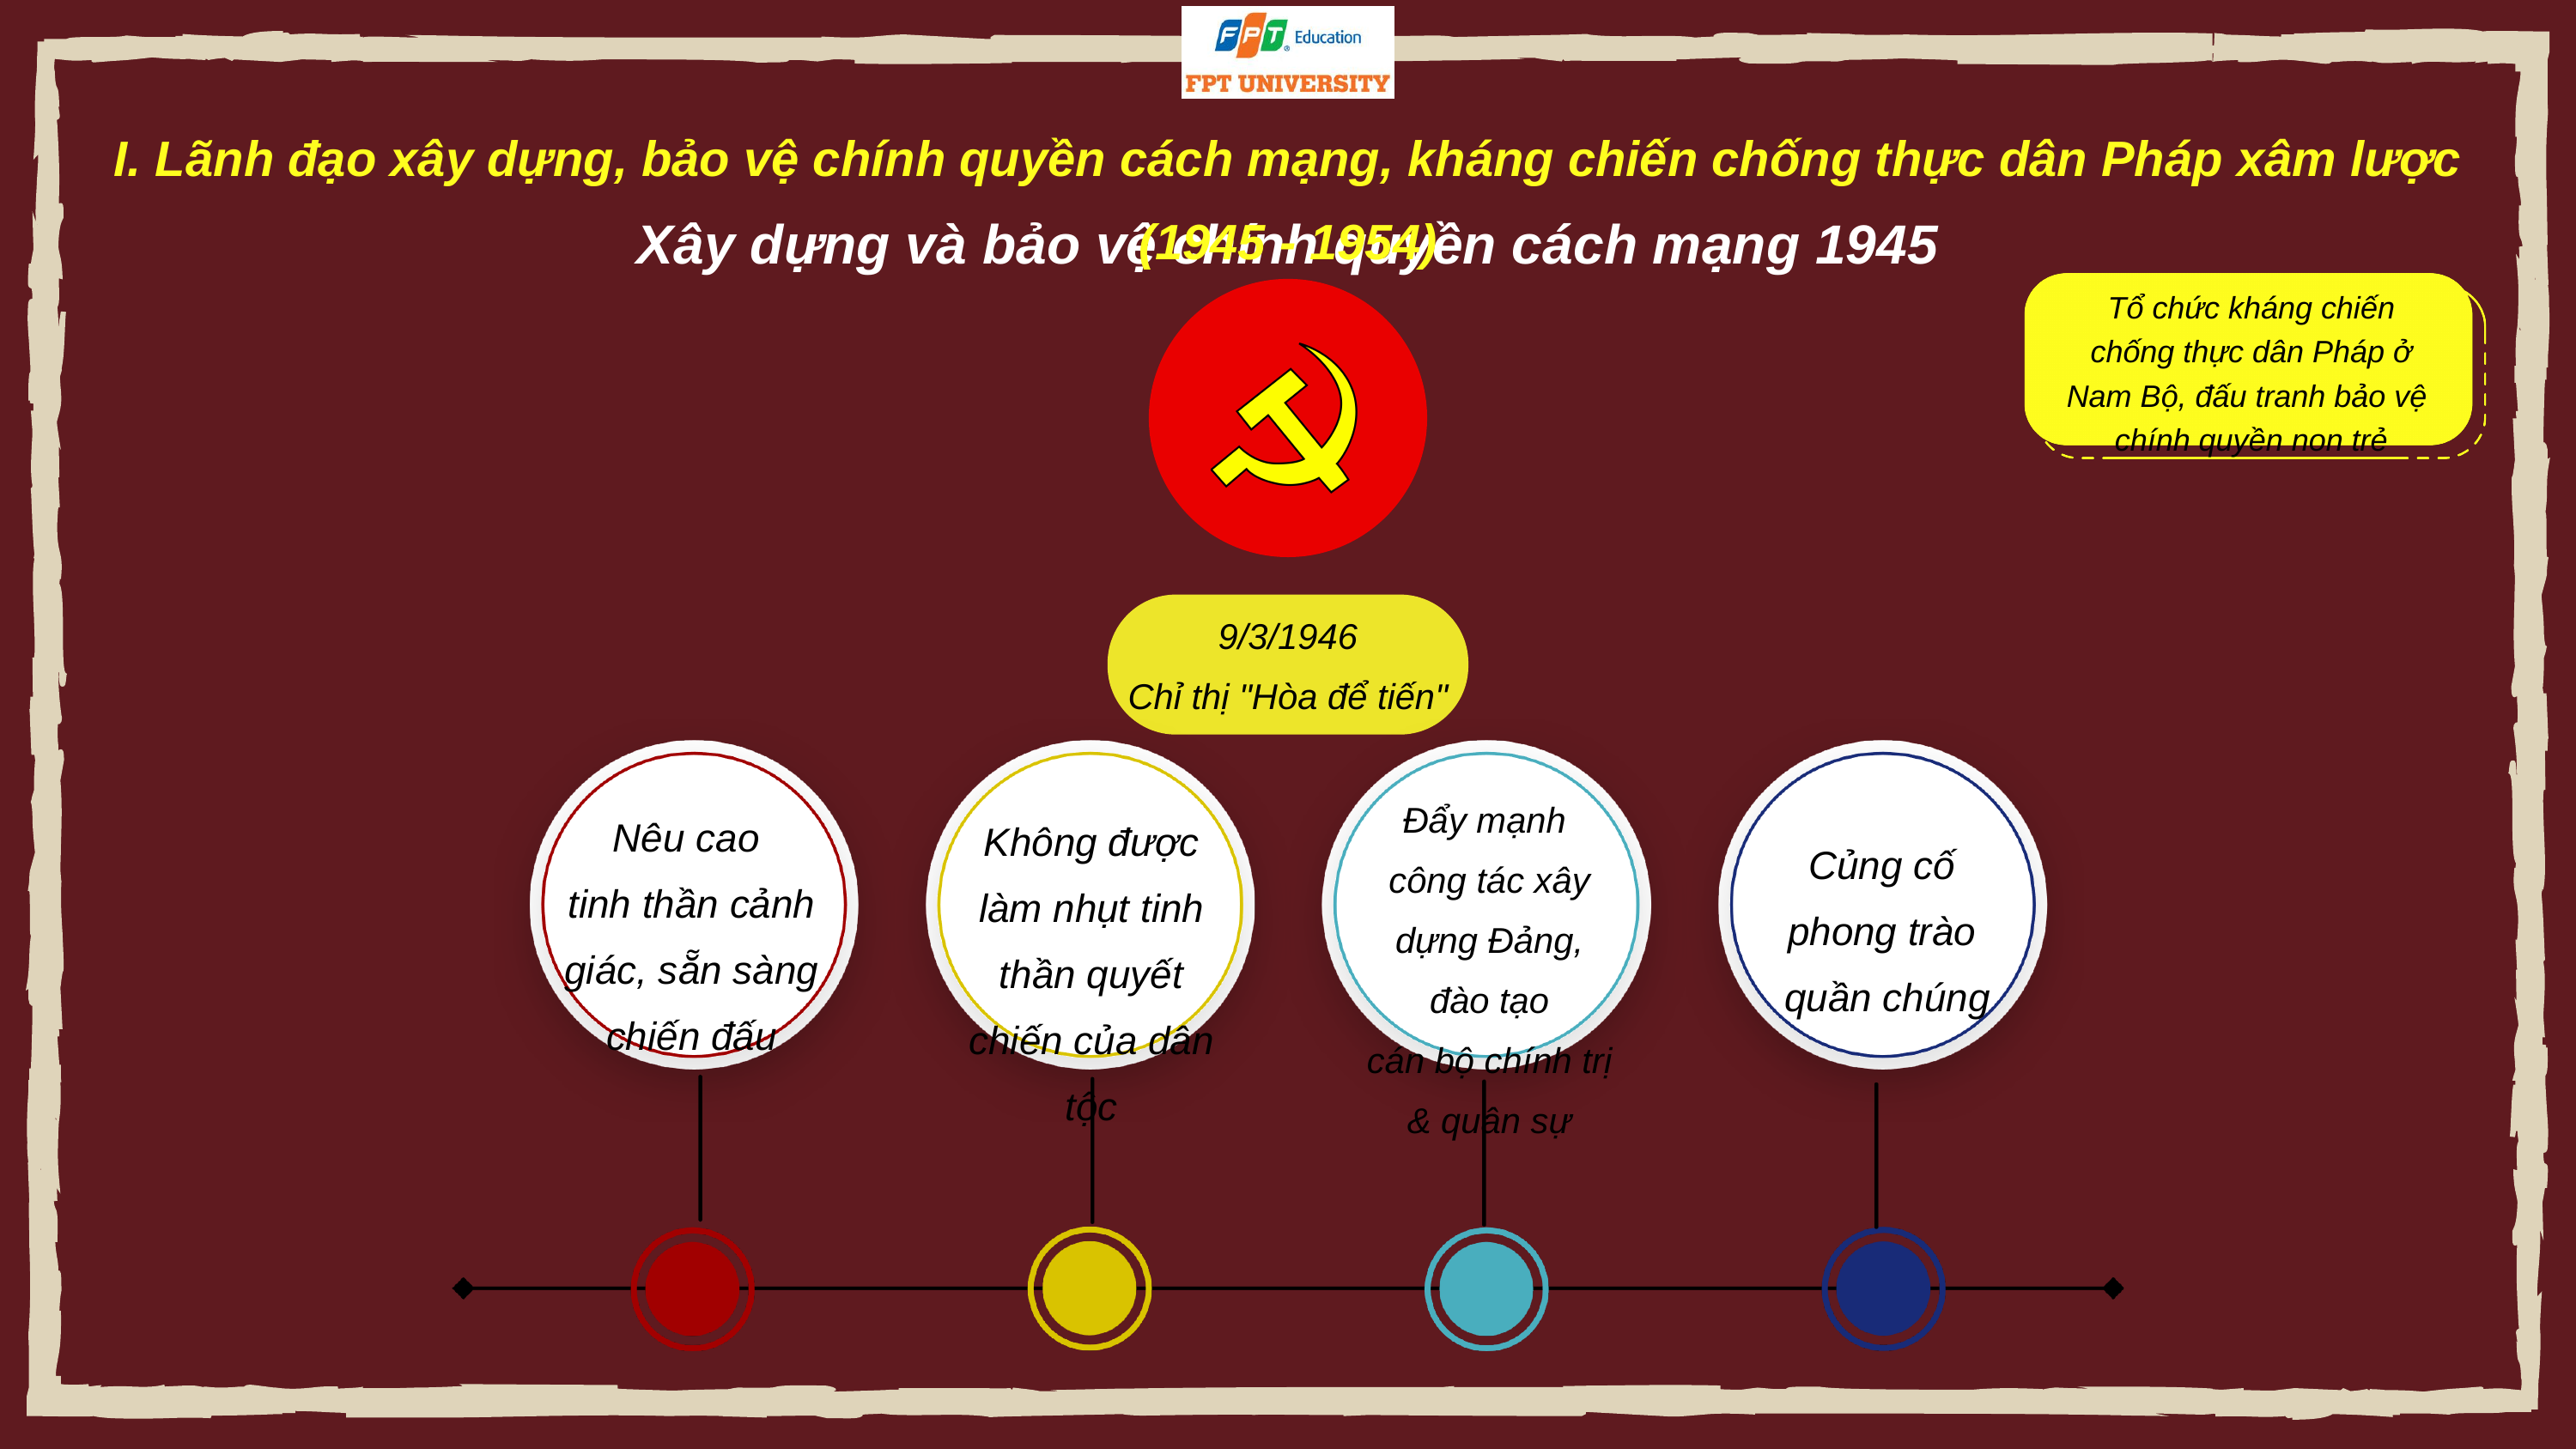

I. Lãnh đạo xây dựng, bảo vệ chính quyền cách mạng, kháng chiến chống thực dân Pháp xâm lược (1945 - 1954)
Xây dựng và bảo vệ chính quyền cách mạng 1945 - 1946

Tổ chức kháng chiến chống thực dân Pháp ở Nam Bộ, đấu tranh bảo vệ  chính quyền non trẻ

9/3/1946
Chỉ thị "Hòa để tiến"

Đẩy mạnh
công tác xây dựng Đảng, đào tạo
cán bộ chính trị & quân sự
Nêu cao
tinh thần cảnh giác, sẵn sàng chiến đấu
Không được làm nhụt tinh thần quyết chiến của dân tộc
Củng cố
phong trào
quần chúng